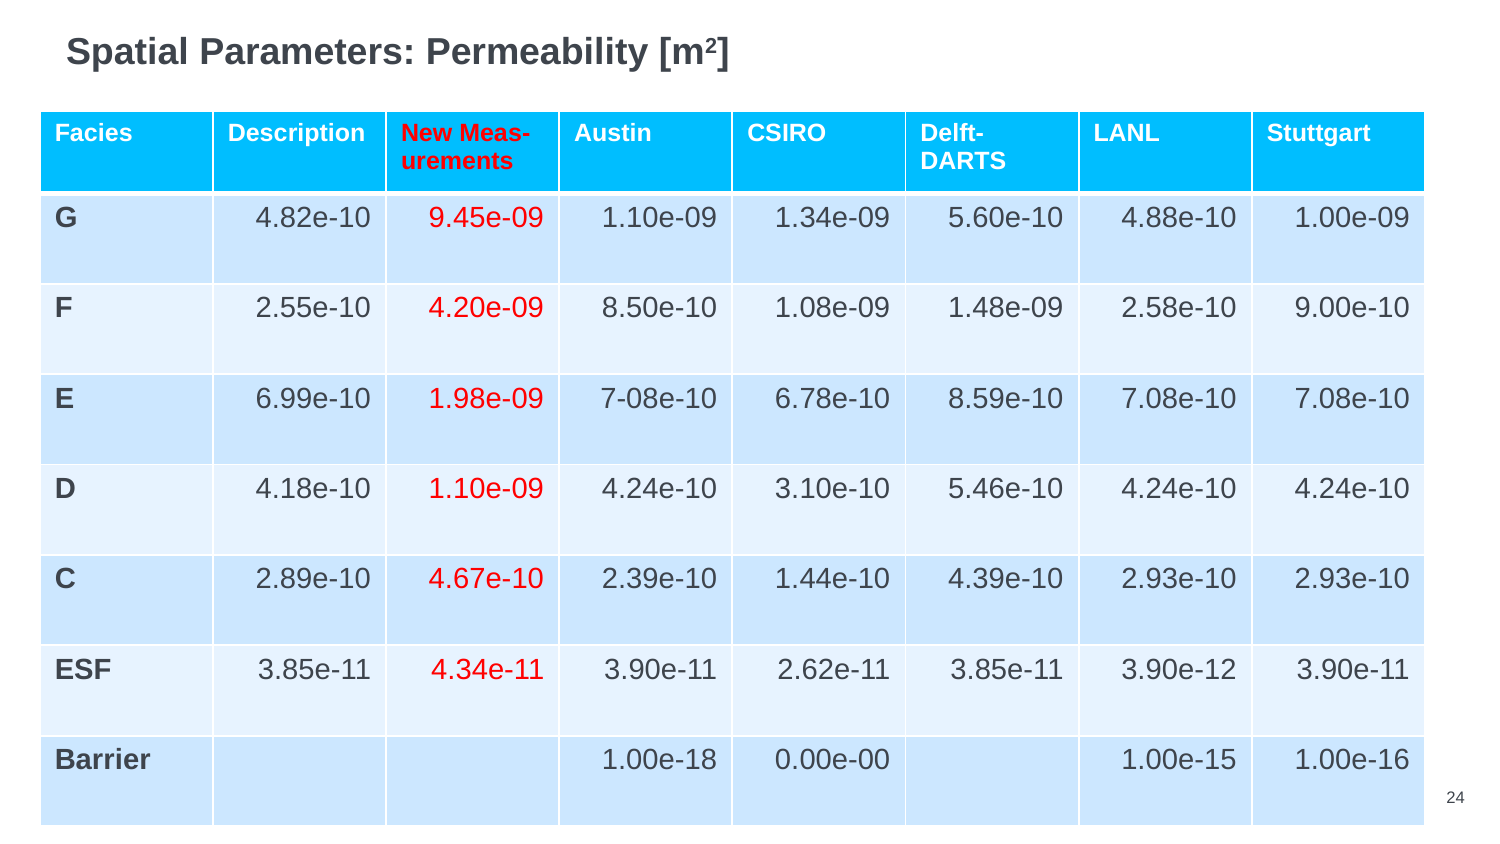

# Spatial Parameters: Permeability [m2]
| Facies | Description | New Meas-urements | Austin | CSIRO | Delft-DARTS | LANL | Stuttgart |
| --- | --- | --- | --- | --- | --- | --- | --- |
| G | 4.82e-10 | 9.45e-09 | 1.10e-09 | 1.34e-09 | 5.60e-10 | 4.88e-10 | 1.00e-09 |
| F | 2.55e-10 | 4.20e-09 | 8.50e-10 | 1.08e-09 | 1.48e-09 | 2.58e-10 | 9.00e-10 |
| E | 6.99e-10 | 1.98e-09 | 7-08e-10 | 6.78e-10 | 8.59e-10 | 7.08e-10 | 7.08e-10 |
| D | 4.18e-10 | 1.10e-09 | 4.24e-10 | 3.10e-10 | 5.46e-10 | 4.24e-10 | 4.24e-10 |
| C | 2.89e-10 | 4.67e-10 | 2.39e-10 | 1.44e-10 | 4.39e-10 | 2.93e-10 | 2.93e-10 |
| ESF | 3.85e-11 | 4.34e-11 | 3.90e-11 | 2.62e-11 | 3.85e-11 | 3.90e-12 | 3.90e-11 |
| Barrier |  |  | 1.00e-18 | 0.00e-00 |  | 1.00e-15 | 1.00e-16 |
24